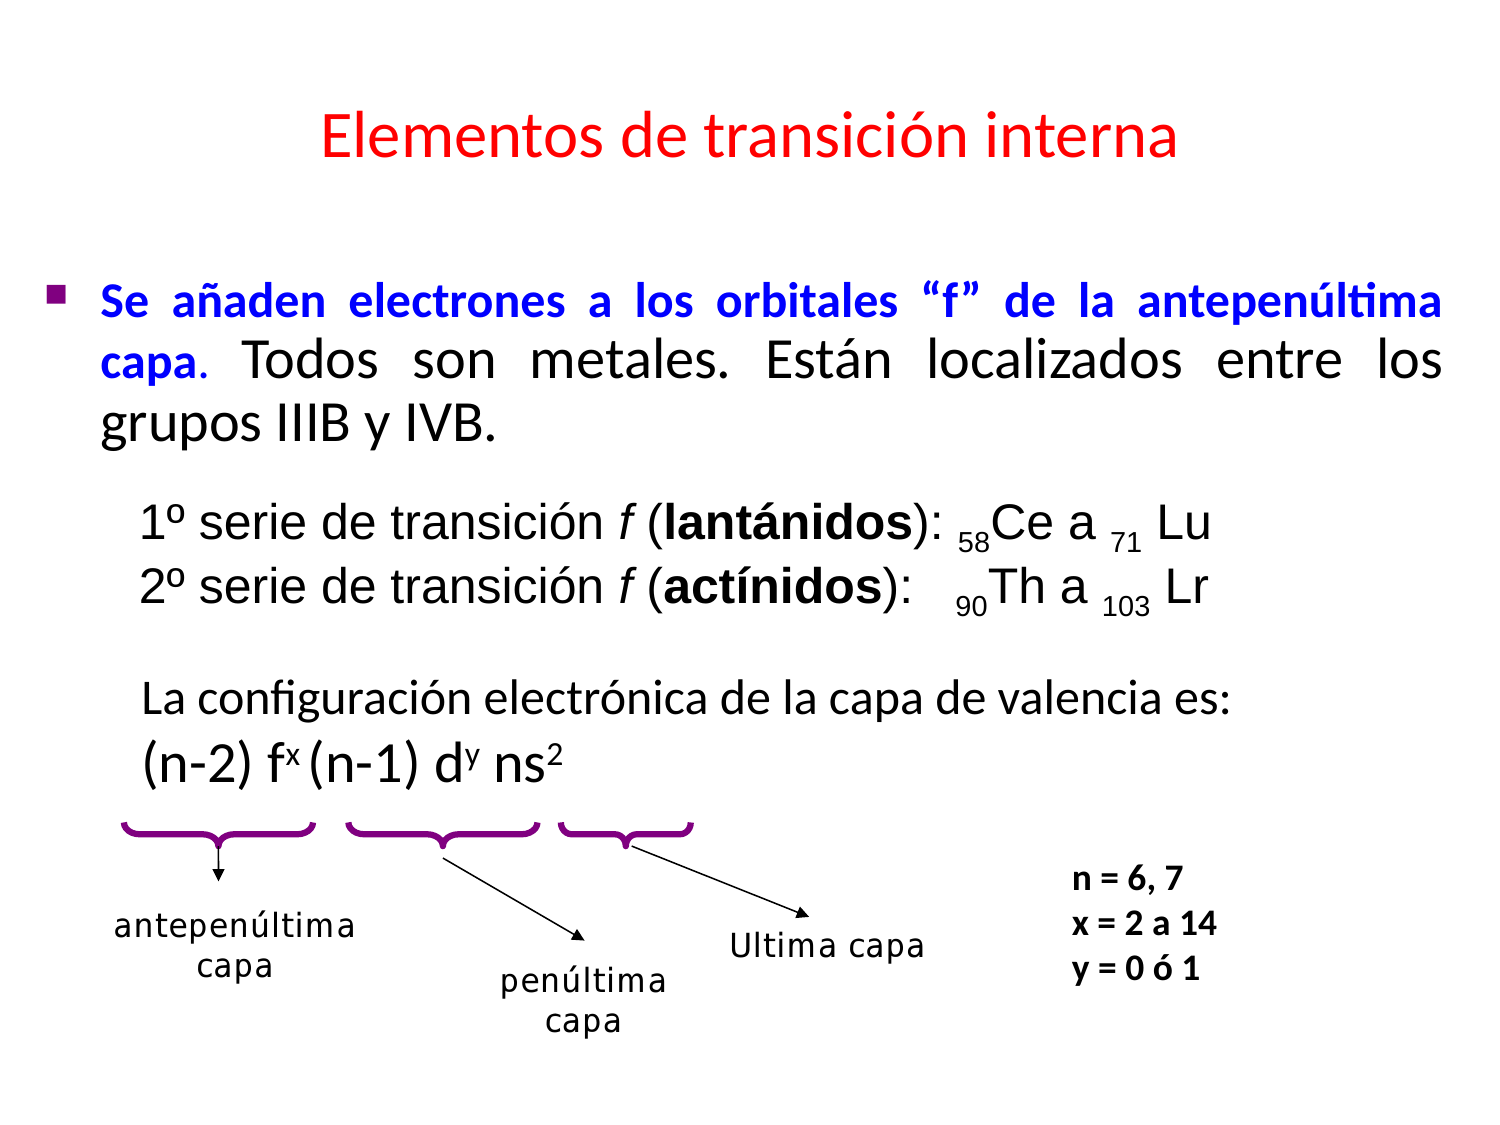

Elementos de transición interna
Se añaden electrones a los orbitales “f” de la antepenúltima capa. Todos son metales. Están localizados entre los grupos IIIB y IVB.

| 1º serie de transición f (lantánidos): 58Ce a 71 Lu 2º serie de transición f (actínidos): 90Th a 103 Lr |
| --- |
La configuración electrónica de la capa de valencia es:
(n-2) fx (n-1) dy ns2

n = 6, 7
x = 2 a 14
y = 0 ó 1

antepenúltima capa
Ultima capa
penúltima capa